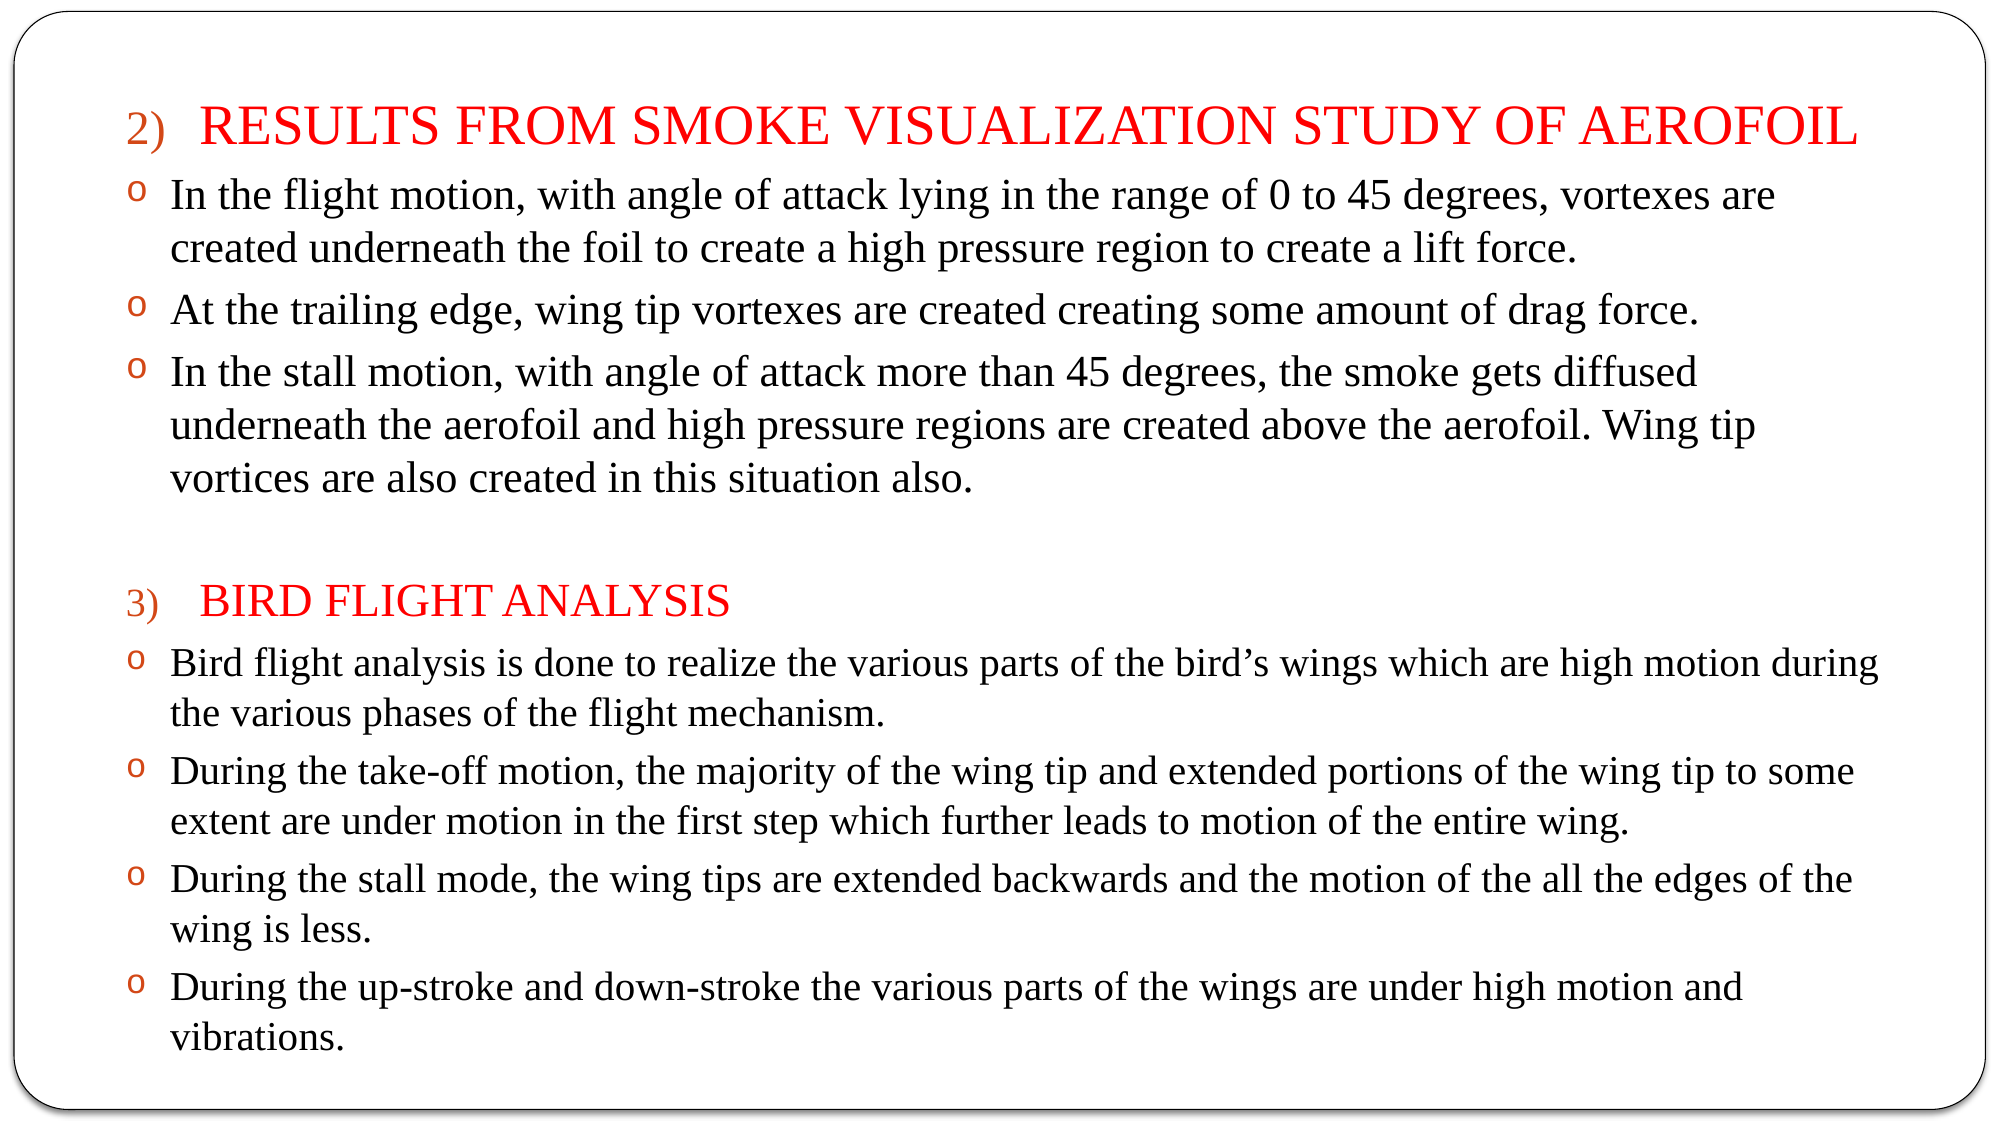

#
RESULTS FROM SMOKE VISUALIZATION STUDY OF AEROFOIL
In the flight motion, with angle of attack lying in the range of 0 to 45 degrees, vortexes are created underneath the foil to create a high pressure region to create a lift force.
At the trailing edge, wing tip vortexes are created creating some amount of drag force.
In the stall motion, with angle of attack more than 45 degrees, the smoke gets diffused underneath the aerofoil and high pressure regions are created above the aerofoil. Wing tip vortices are also created in this situation also.

BIRD FLIGHT ANALYSIS
Bird flight analysis is done to realize the various parts of the bird’s wings which are high motion during the various phases of the flight mechanism.
During the take-off motion, the majority of the wing tip and extended portions of the wing tip to some extent are under motion in the first step which further leads to motion of the entire wing.
During the stall mode, the wing tips are extended backwards and the motion of the all the edges of the wing is less.
During the up-stroke and down-stroke the various parts of the wings are under high motion and vibrations.